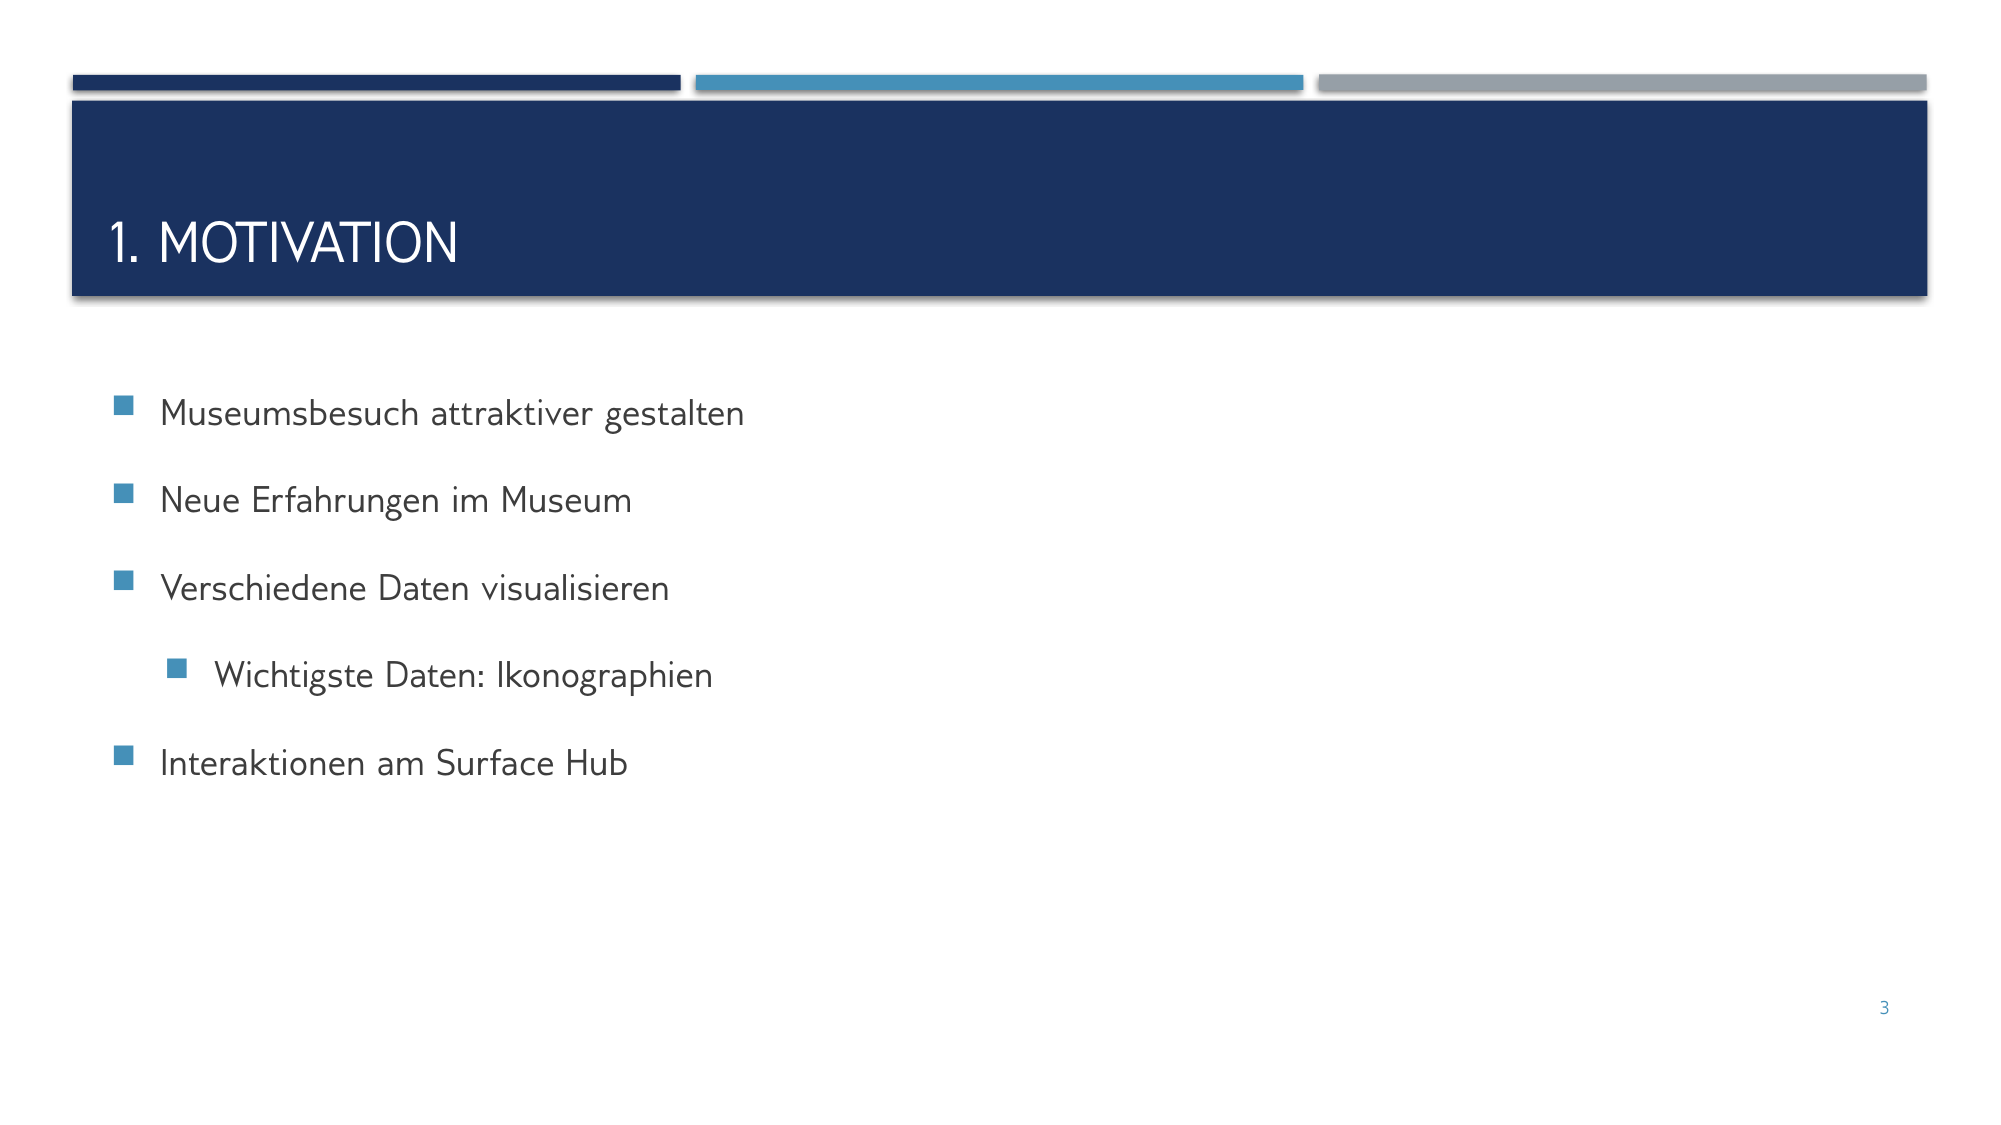

# 1. Motivation
Museumsbesuch attraktiver gestalten
Neue Erfahrungen im Museum
Verschiedene Daten visualisieren
Wichtigste Daten: Ikonographien
Interaktionen am Surface Hub
3